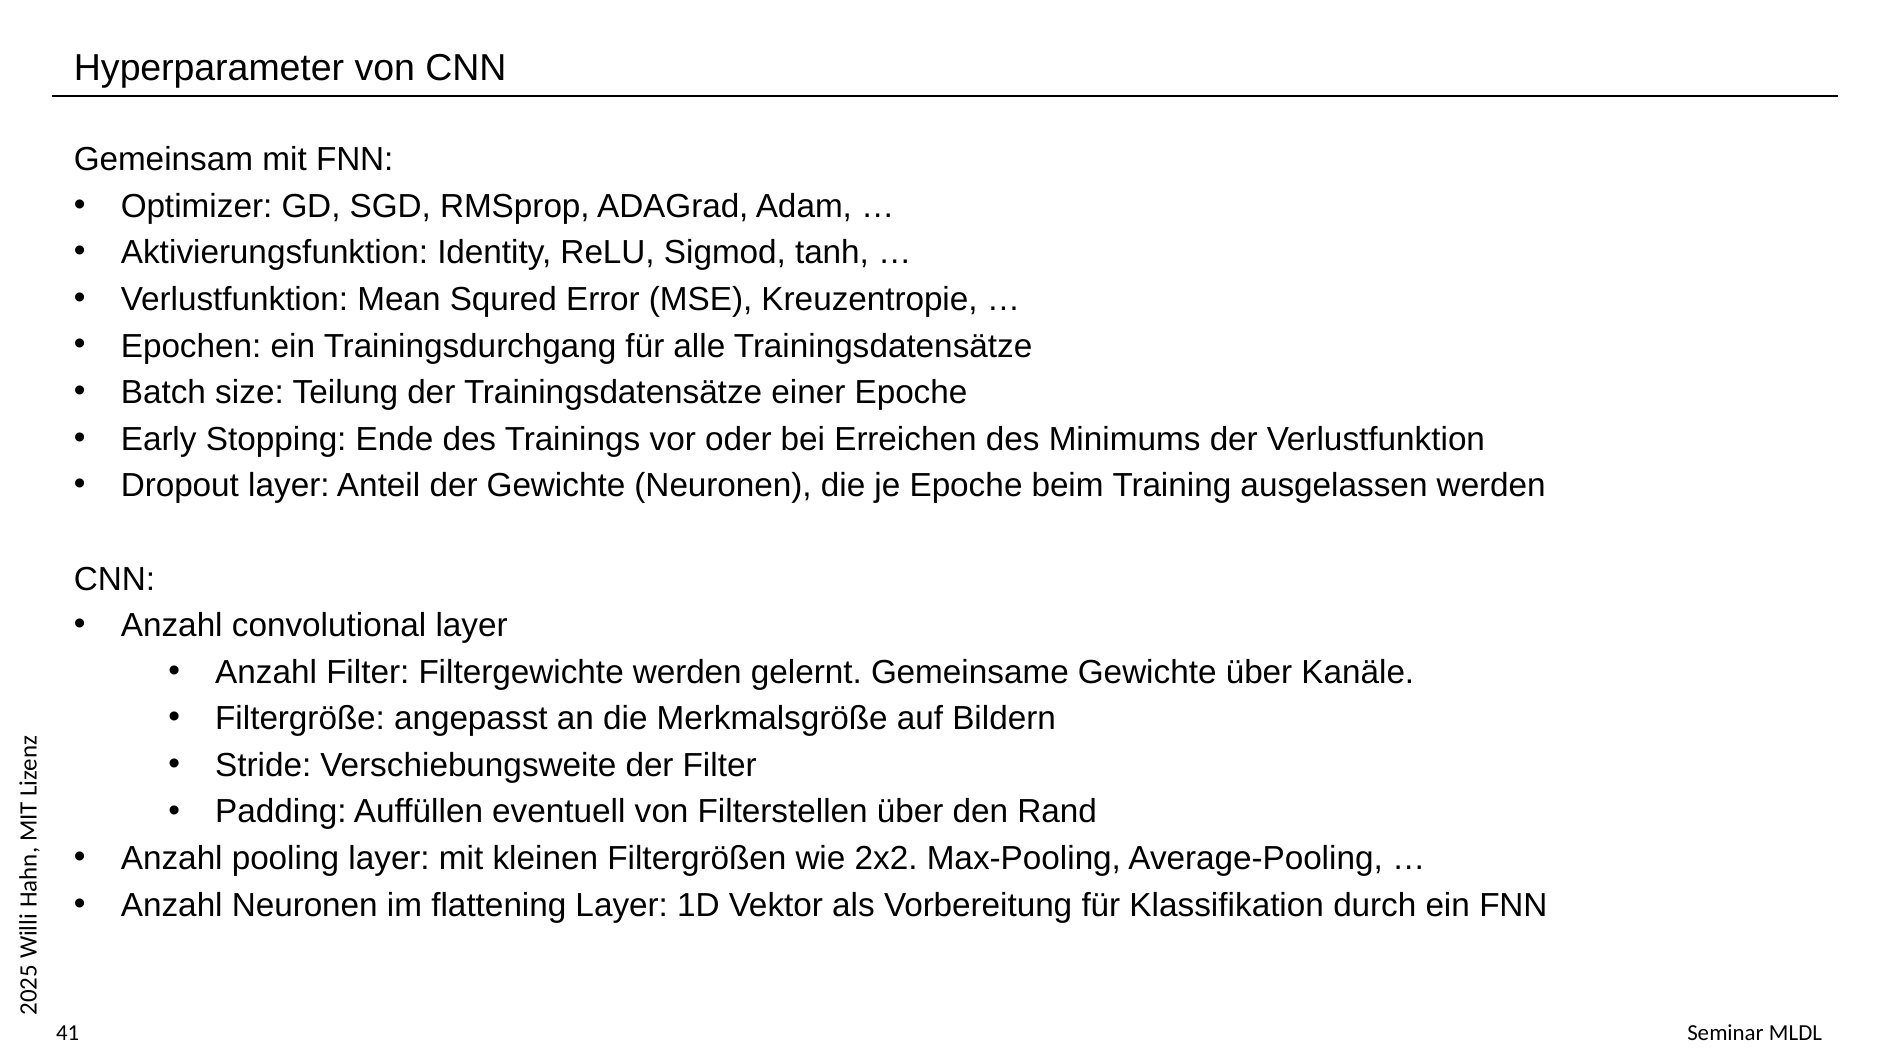

Hyperparameter von CNN
Gemeinsam mit FNN:
Optimizer: GD, SGD, RMSprop, ADAGrad, Adam, …
Aktivierungsfunktion: Identity, ReLU, Sigmod, tanh, …
Verlustfunktion: Mean Squred Error (MSE), Kreuzentropie, …
Epochen: ein Trainingsdurchgang für alle Trainingsdatensätze
Batch size: Teilung der Trainingsdatensätze einer Epoche
Early Stopping: Ende des Trainings vor oder bei Erreichen des Minimums der Verlustfunktion
Dropout layer: Anteil der Gewichte (Neuronen), die je Epoche beim Training ausgelassen werden

CNN:
Anzahl convolutional layer
Anzahl Filter: Filtergewichte werden gelernt. Gemeinsame Gewichte über Kanäle.
Filtergröße: angepasst an die Merkmalsgröße auf Bildern
Stride: Verschiebungsweite der Filter
Padding: Auffüllen eventuell von Filterstellen über den Rand
Anzahl pooling layer: mit kleinen Filtergrößen wie 2x2. Max-Pooling, Average-Pooling, …
Anzahl Neuronen im flattening Layer: 1D Vektor als Vorbereitung für Klassifikation durch ein FNN